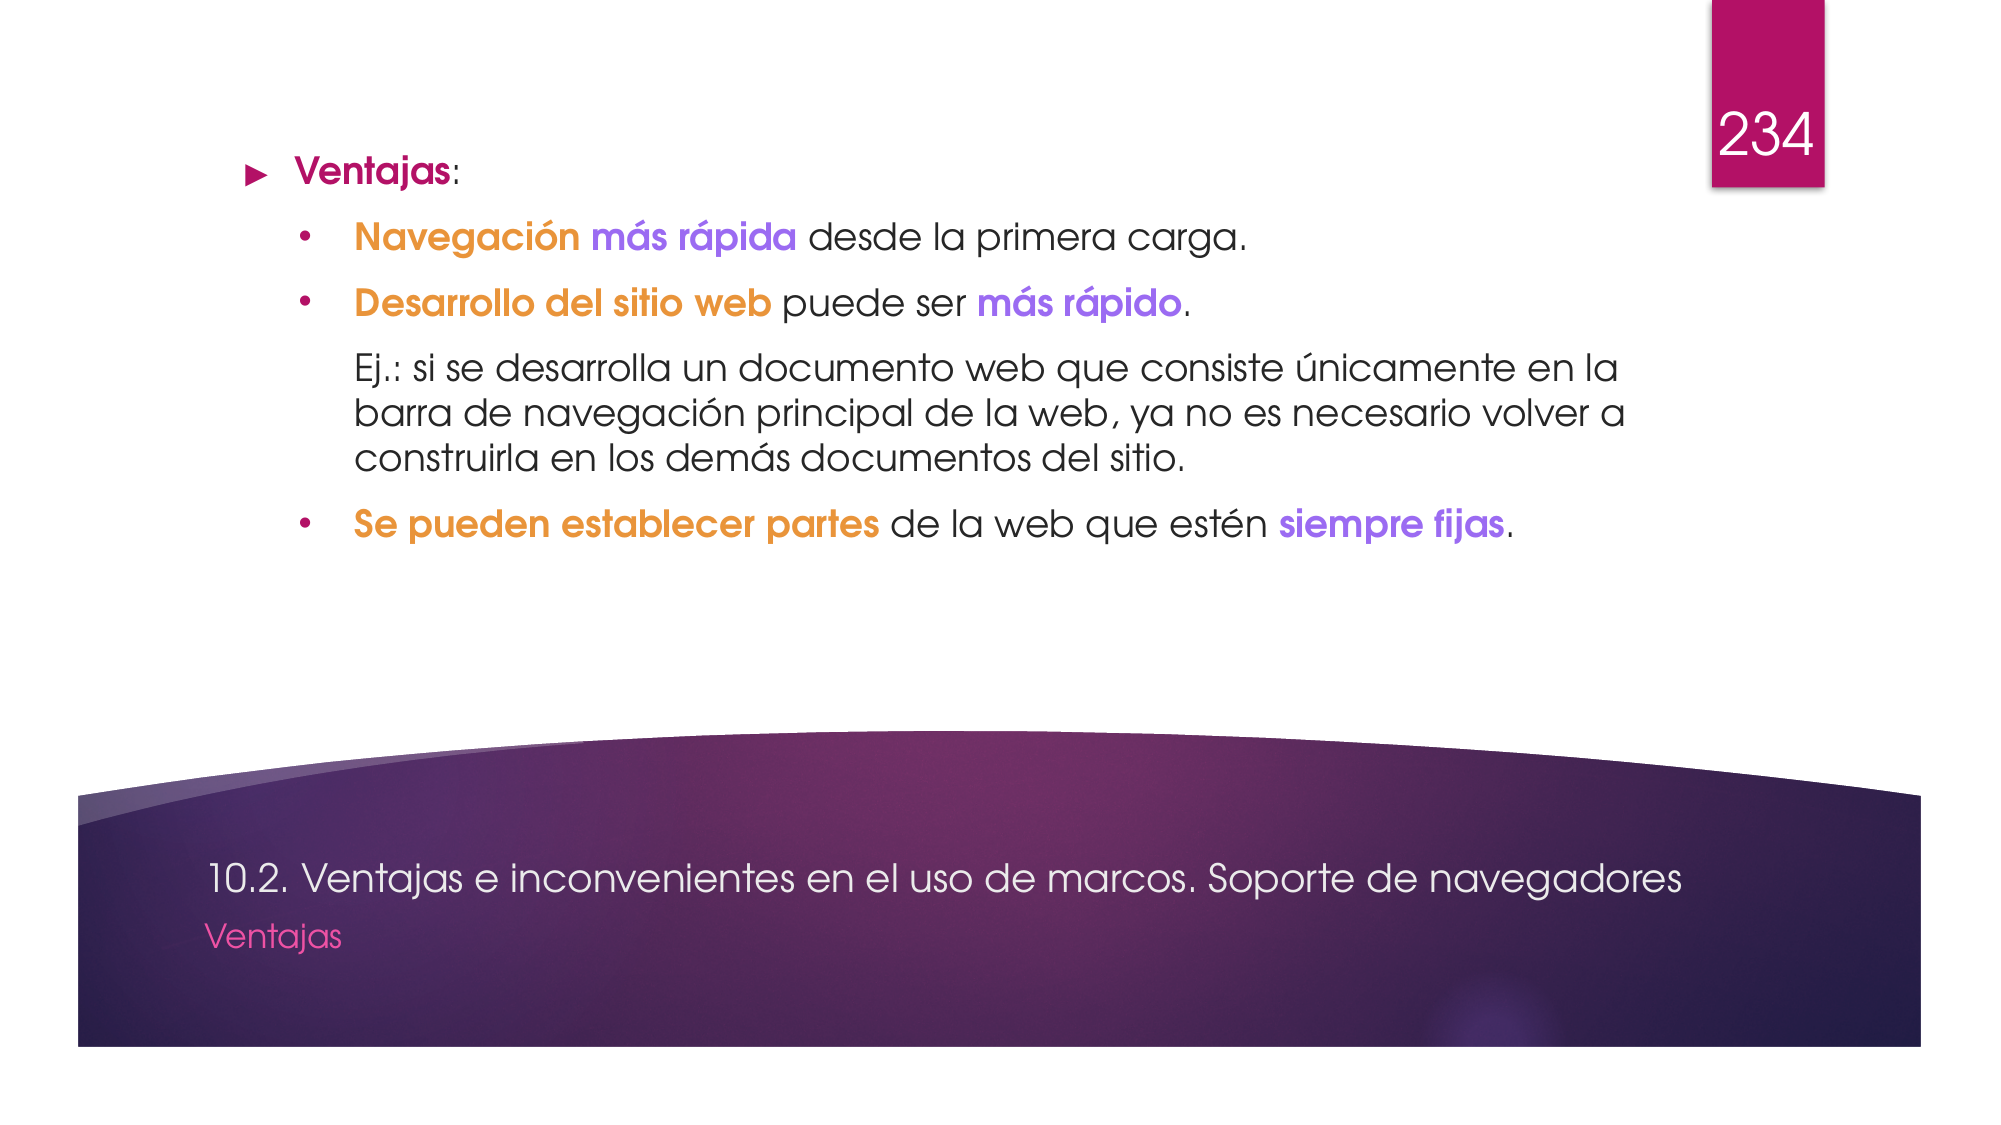

234
Ventajas:
Navegación más rápida desde la primera carga.
Desarrollo del sitio web puede ser más rápido.
Ej.: si se desarrolla un documento web que consiste únicamente en la barra de navegación principal de la web, ya no es necesario volver a construirla en los demás documentos del sitio.
Se pueden establecer partes de la web que estén siempre fijas.
# 10.2. Ventajas e inconvenientes en el uso de marcos. Soporte de navegadores
Ventajas